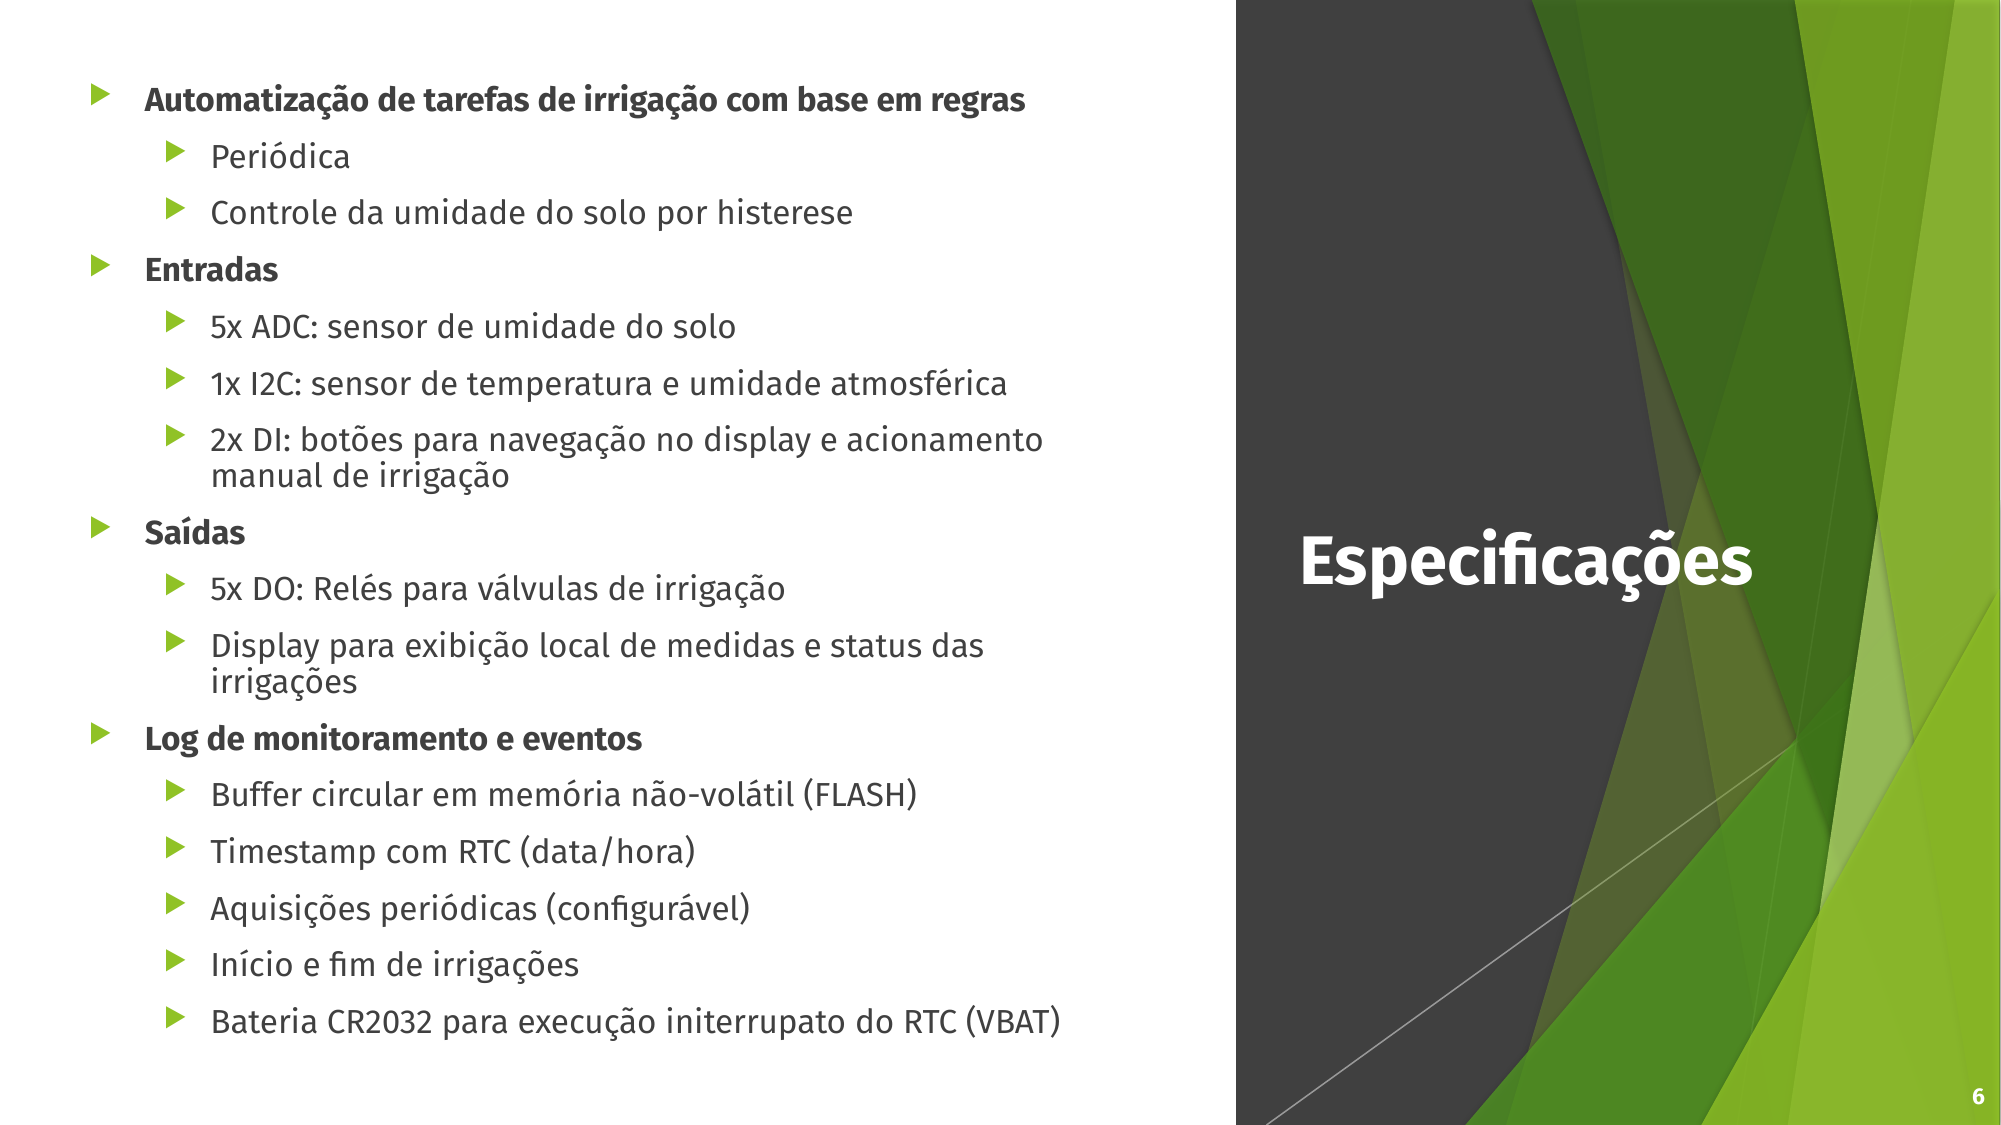

Automatização de tarefas de irrigação com base em regras
Periódica
Controle da umidade do solo por histerese
Entradas
5x ADC: sensor de umidade do solo
1x I2C: sensor de temperatura e umidade atmosférica
2x DI: botões para navegação no display e acionamento manual de irrigação
Saídas
5x DO: Relés para válvulas de irrigação
Display para exibição local de medidas e status das irrigações
Log de monitoramento e eventos
Buffer circular em memória não-volátil (FLASH)
Timestamp com RTC (data/hora)
Aquisições periódicas (configurável)
Início e fim de irrigações
Bateria CR2032 para execução initerrupato do RTC (VBAT)
# Especificações

6